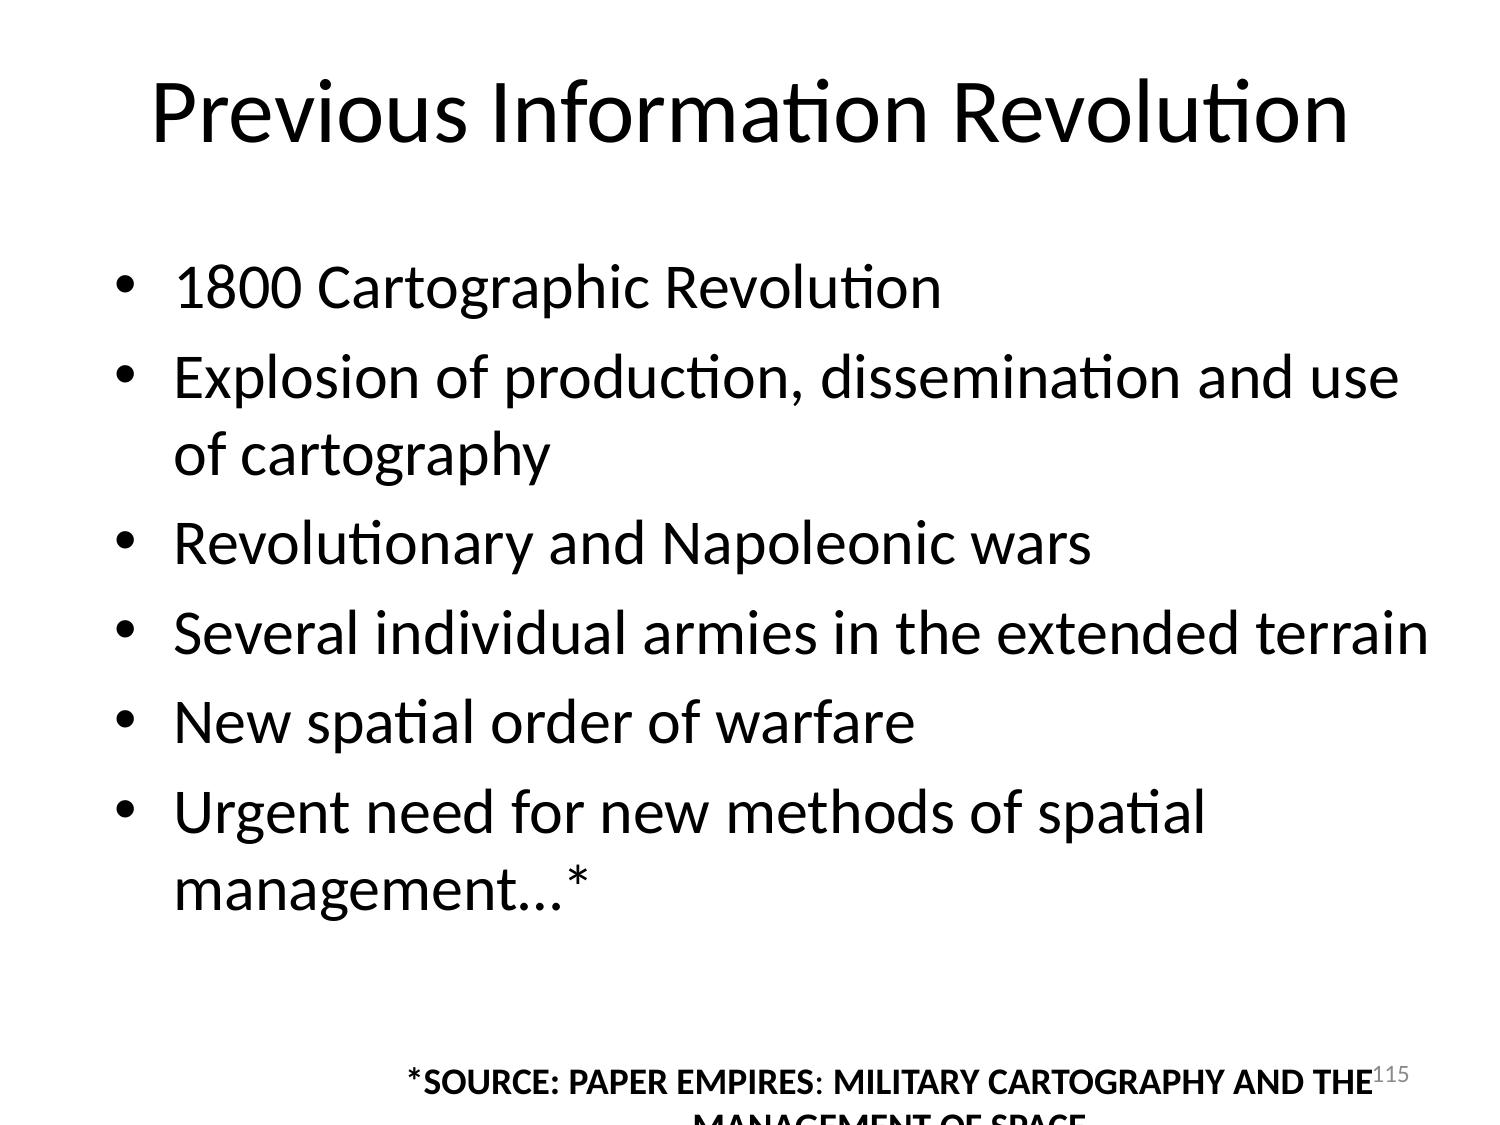

# Previous Information Revolution
1800 Cartographic Revolution
Explosion of production, dissemination and use of cartography
Revolutionary and Napoleonic wars
Several individual armies in the extended terrain
New spatial order of warfare
Urgent need for new methods of spatial management…*
115
*Source: Paper Empires: Military Cartography and the Management of Space